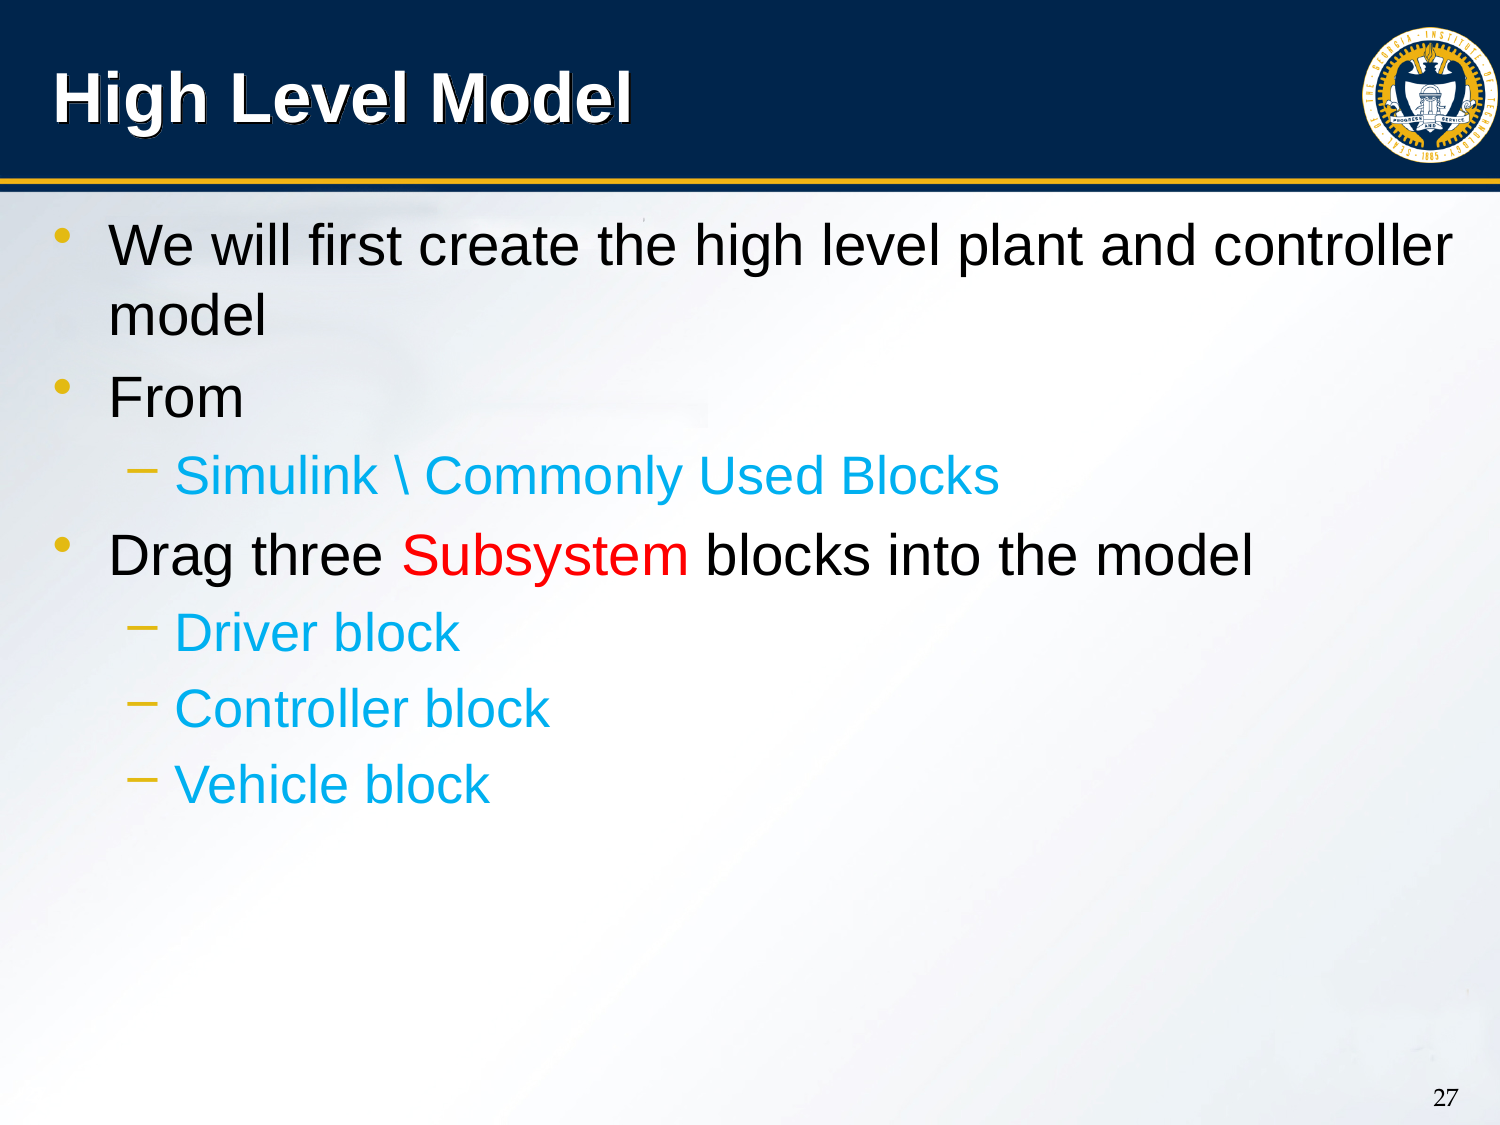

# High Level Model

We will first create the high level plant and controller model
From
Simulink \ Commonly Used Blocks
Drag three Subsystem blocks into the model
Driver block
Controller block
Vehicle block